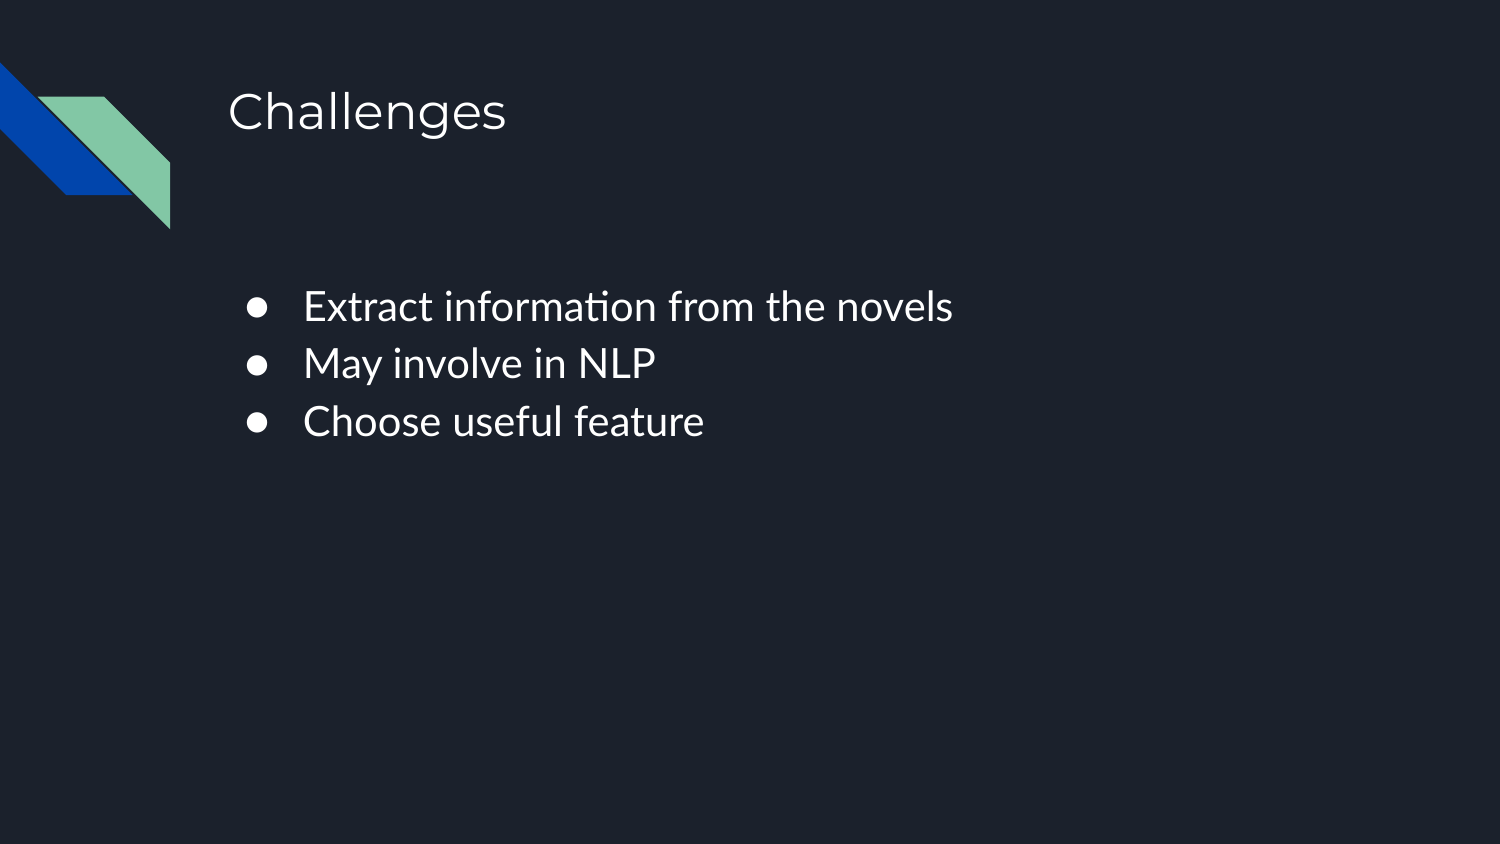

# Challenges
Extract information from the novels
May involve in NLP
Choose useful feature